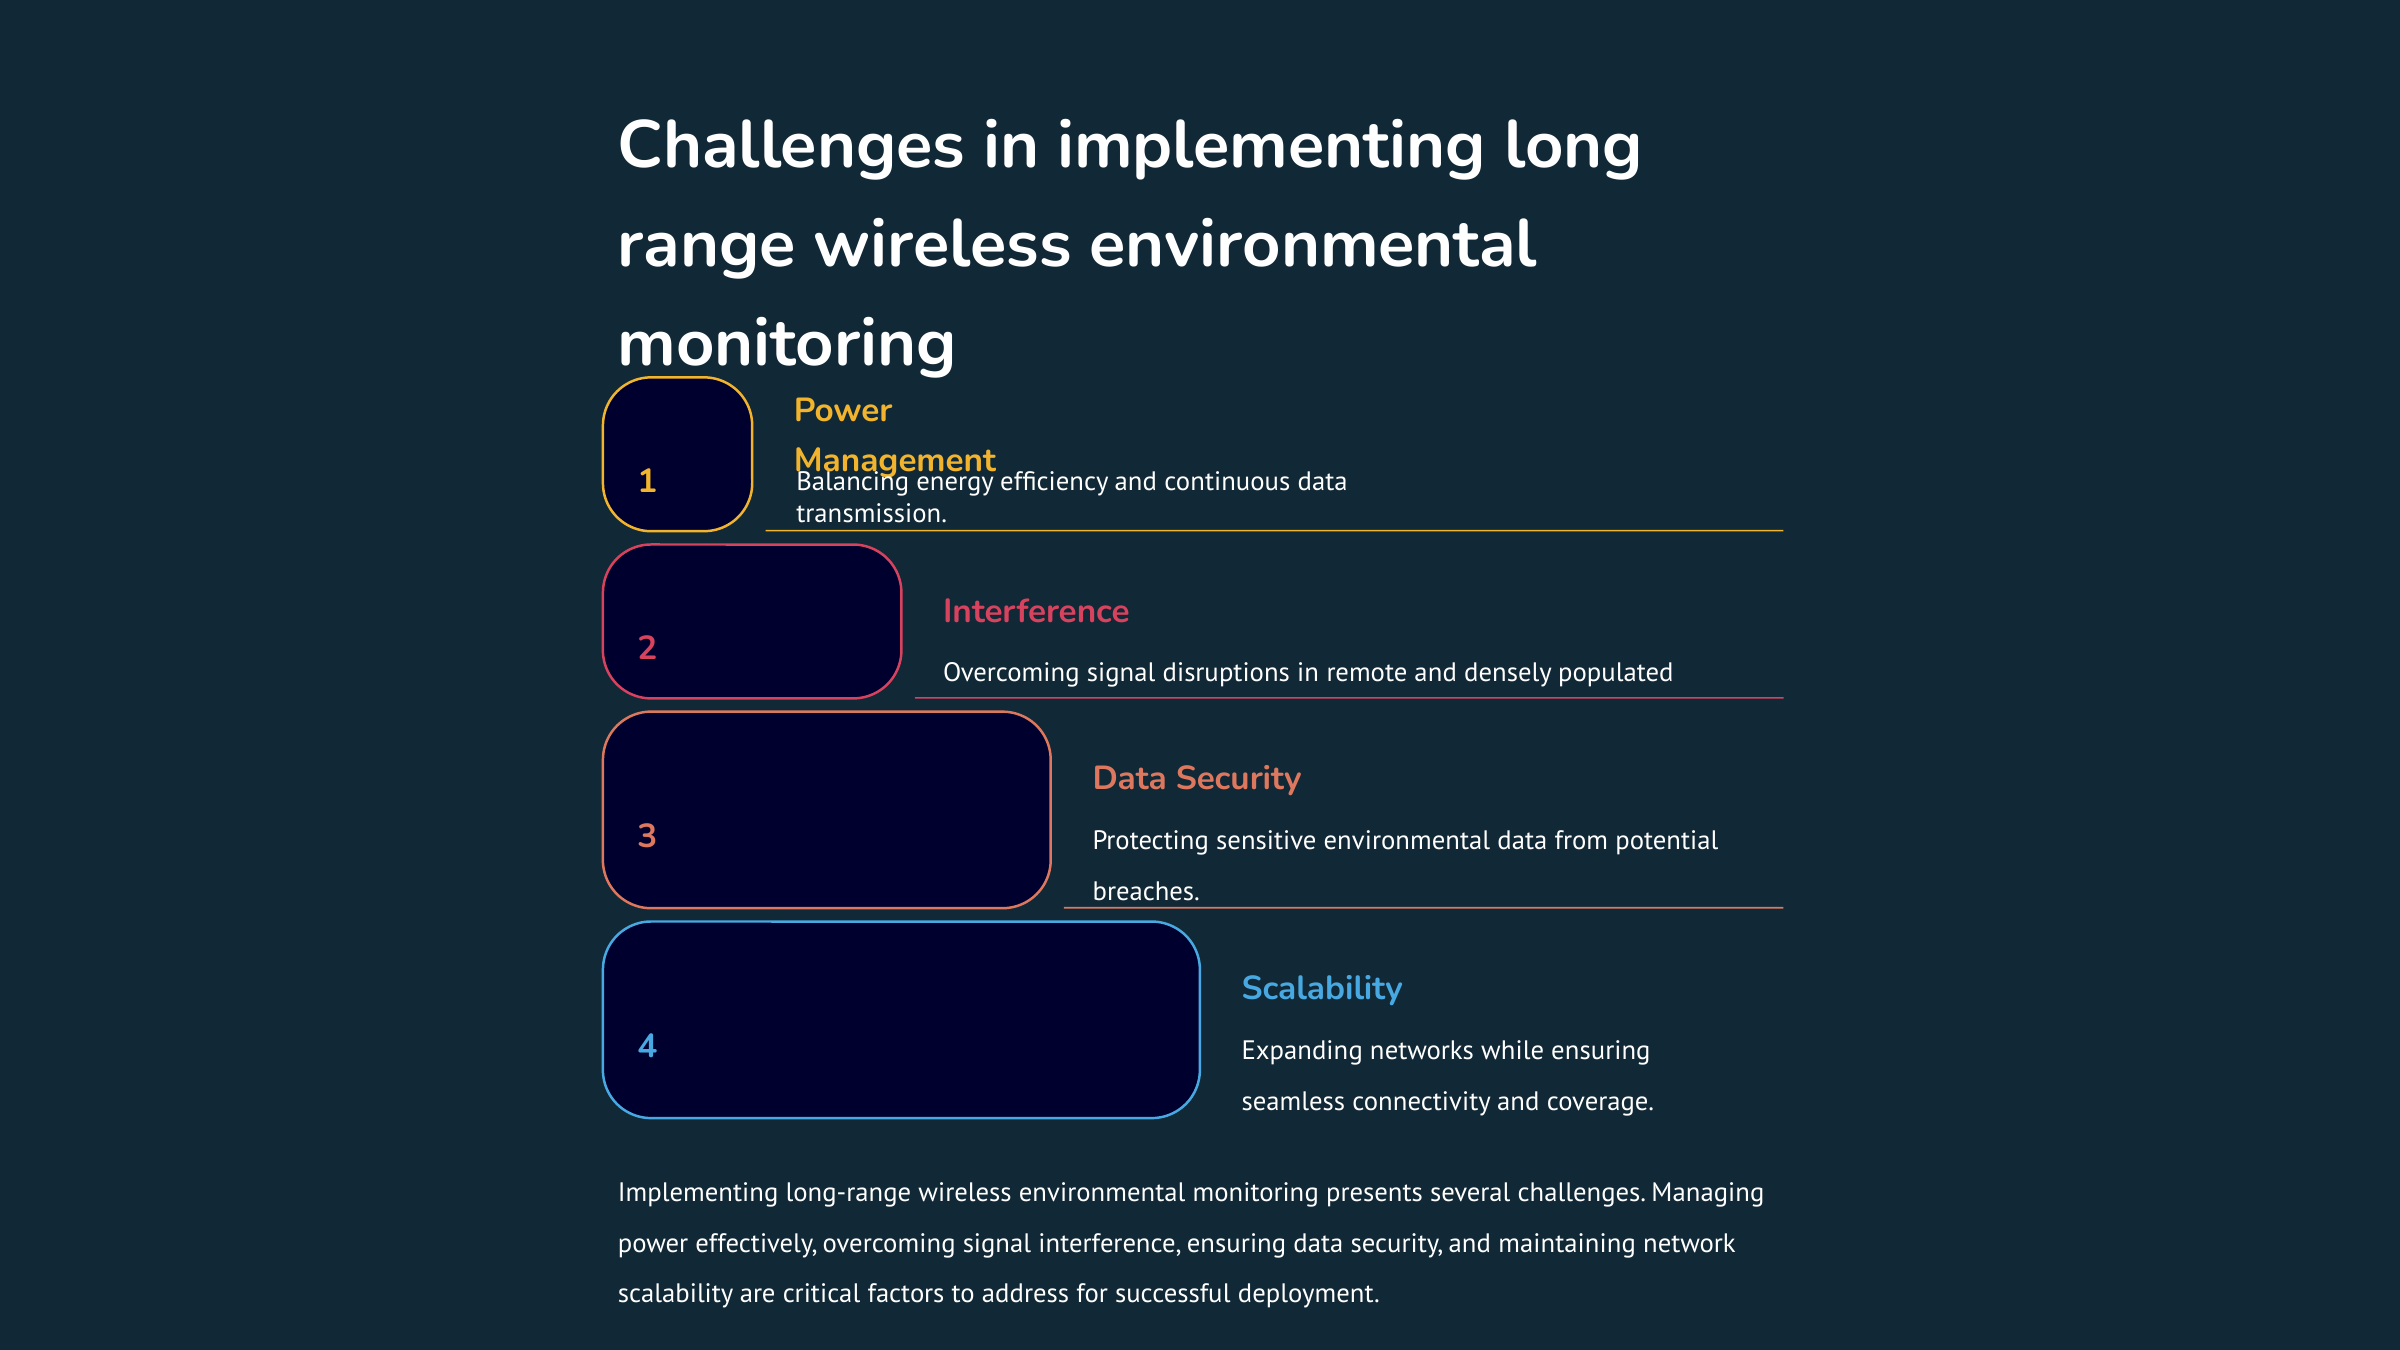

Challenges in implementing long range wireless environmental monitoring
Power Management

1
Balancing energy efficiency and continuous data transmission.

Interference
2
Overcoming signal disruptions in remote and densely populated areas.

Data Security
3
Protecting sensitive environmental data from potential breaches.

Scalability
4
Expanding networks while ensuring seamless connectivity and coverage.
Implementing long-range wireless environmental monitoring presents several challenges. Managing power effectively, overcoming signal interference, ensuring data security, and maintaining network scalability are critical factors to address for successful deployment.